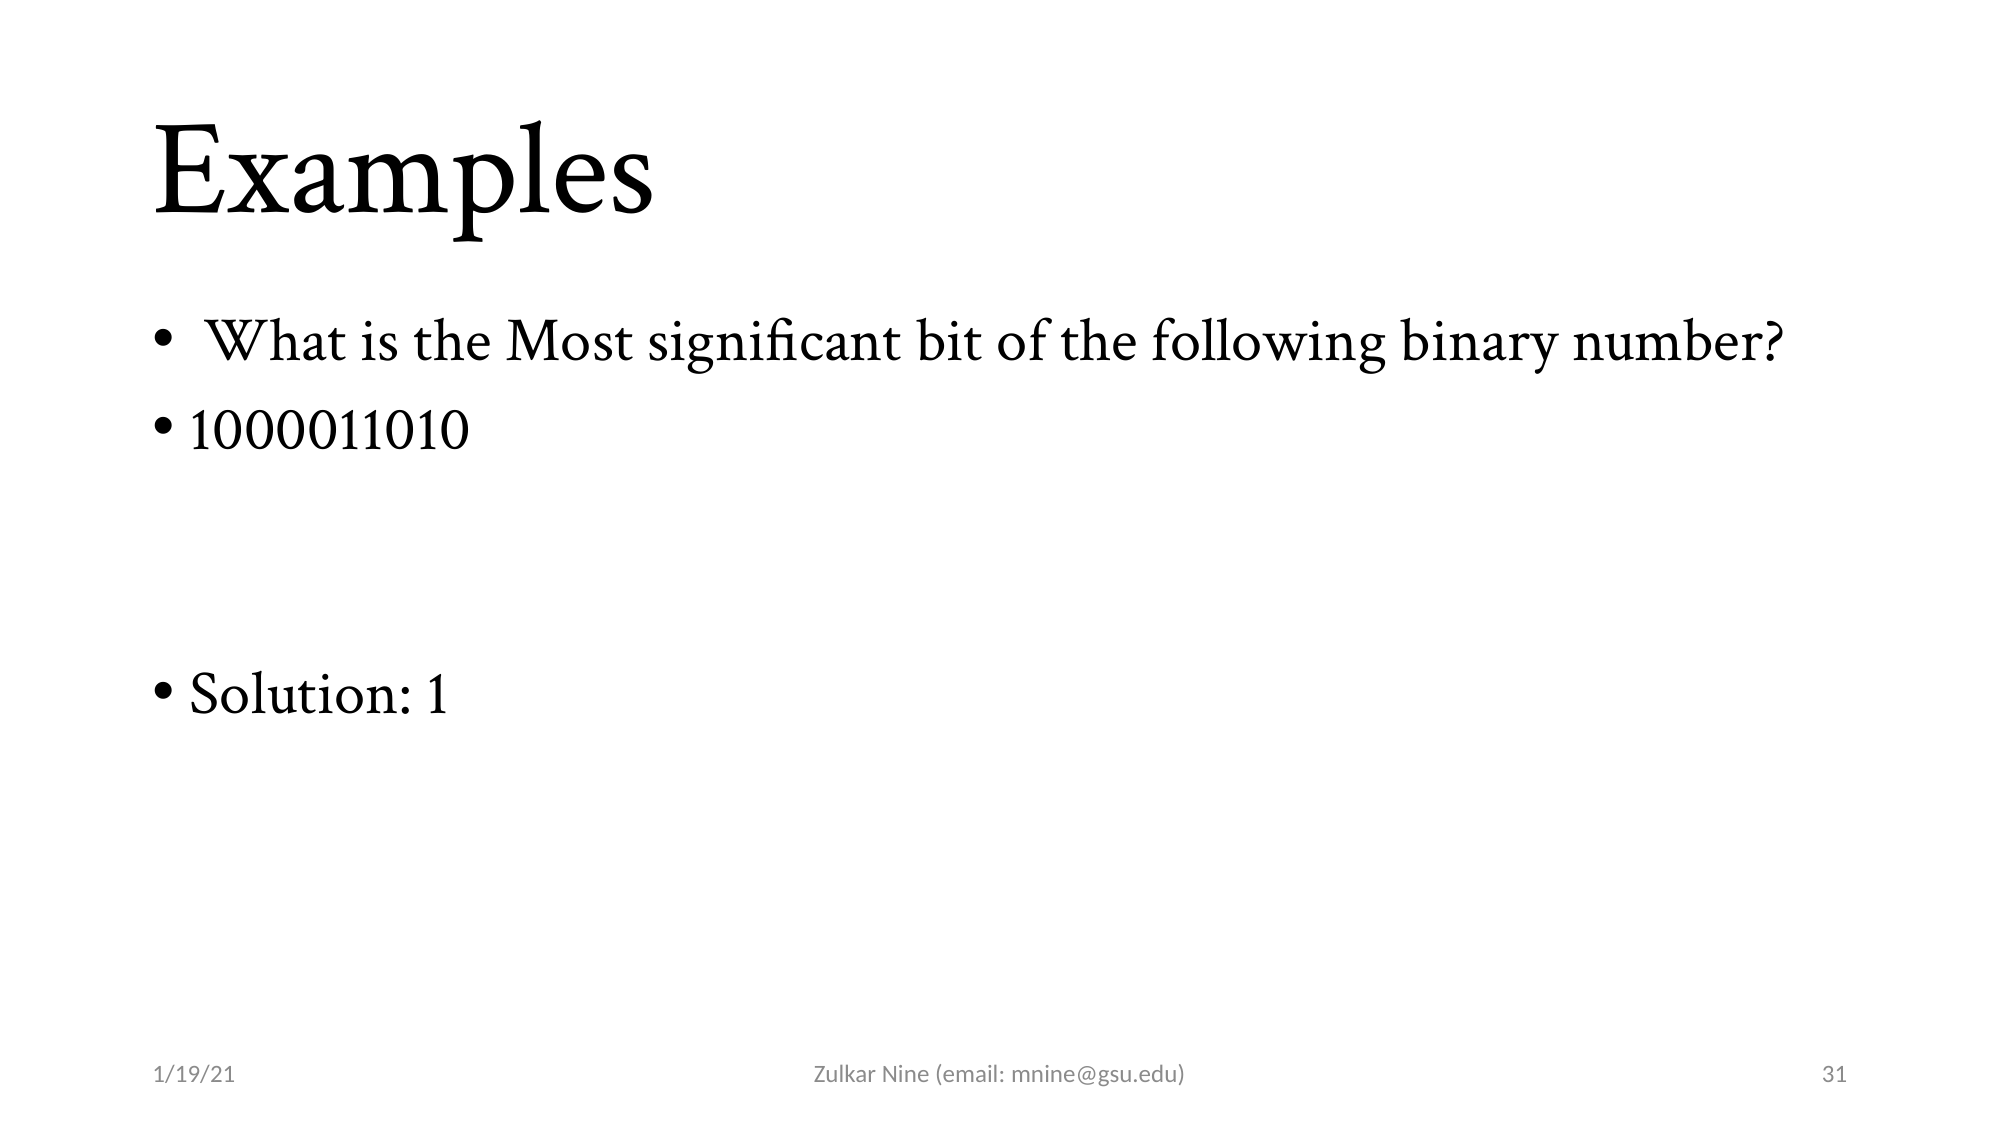

# Examples
 What is the Most significant bit of the following binary number?
1000011010

Solution: 1

1/19/21
Zulkar Nine (email: mnine@gsu.edu)
31